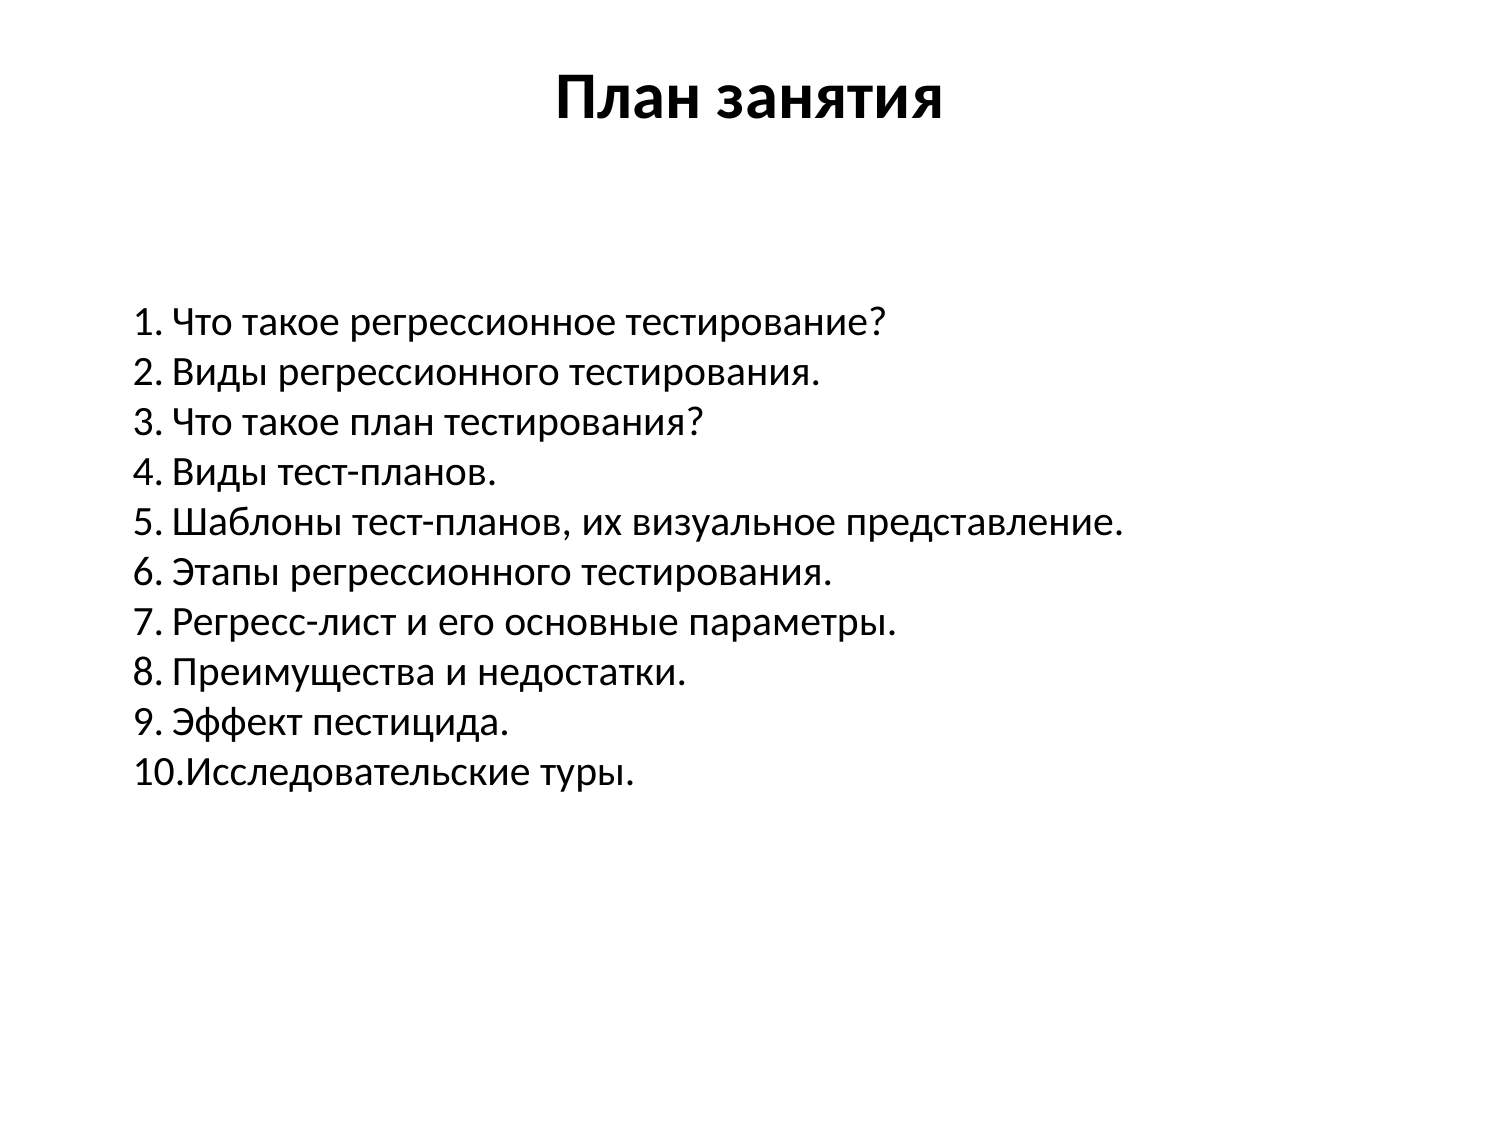

План занятия
Что такое регрессионное тестирование?
Виды регрессионного тестирования.
Что такое план тестирования?
Виды тест-планов.
Шаблоны тест-планов, их визуальное представление.
Этапы регрессионного тестирования.
Регресс-лист и его основные параметры.
Преимущества и недостатки.
Эффект пестицида.
Исследовательские туры.